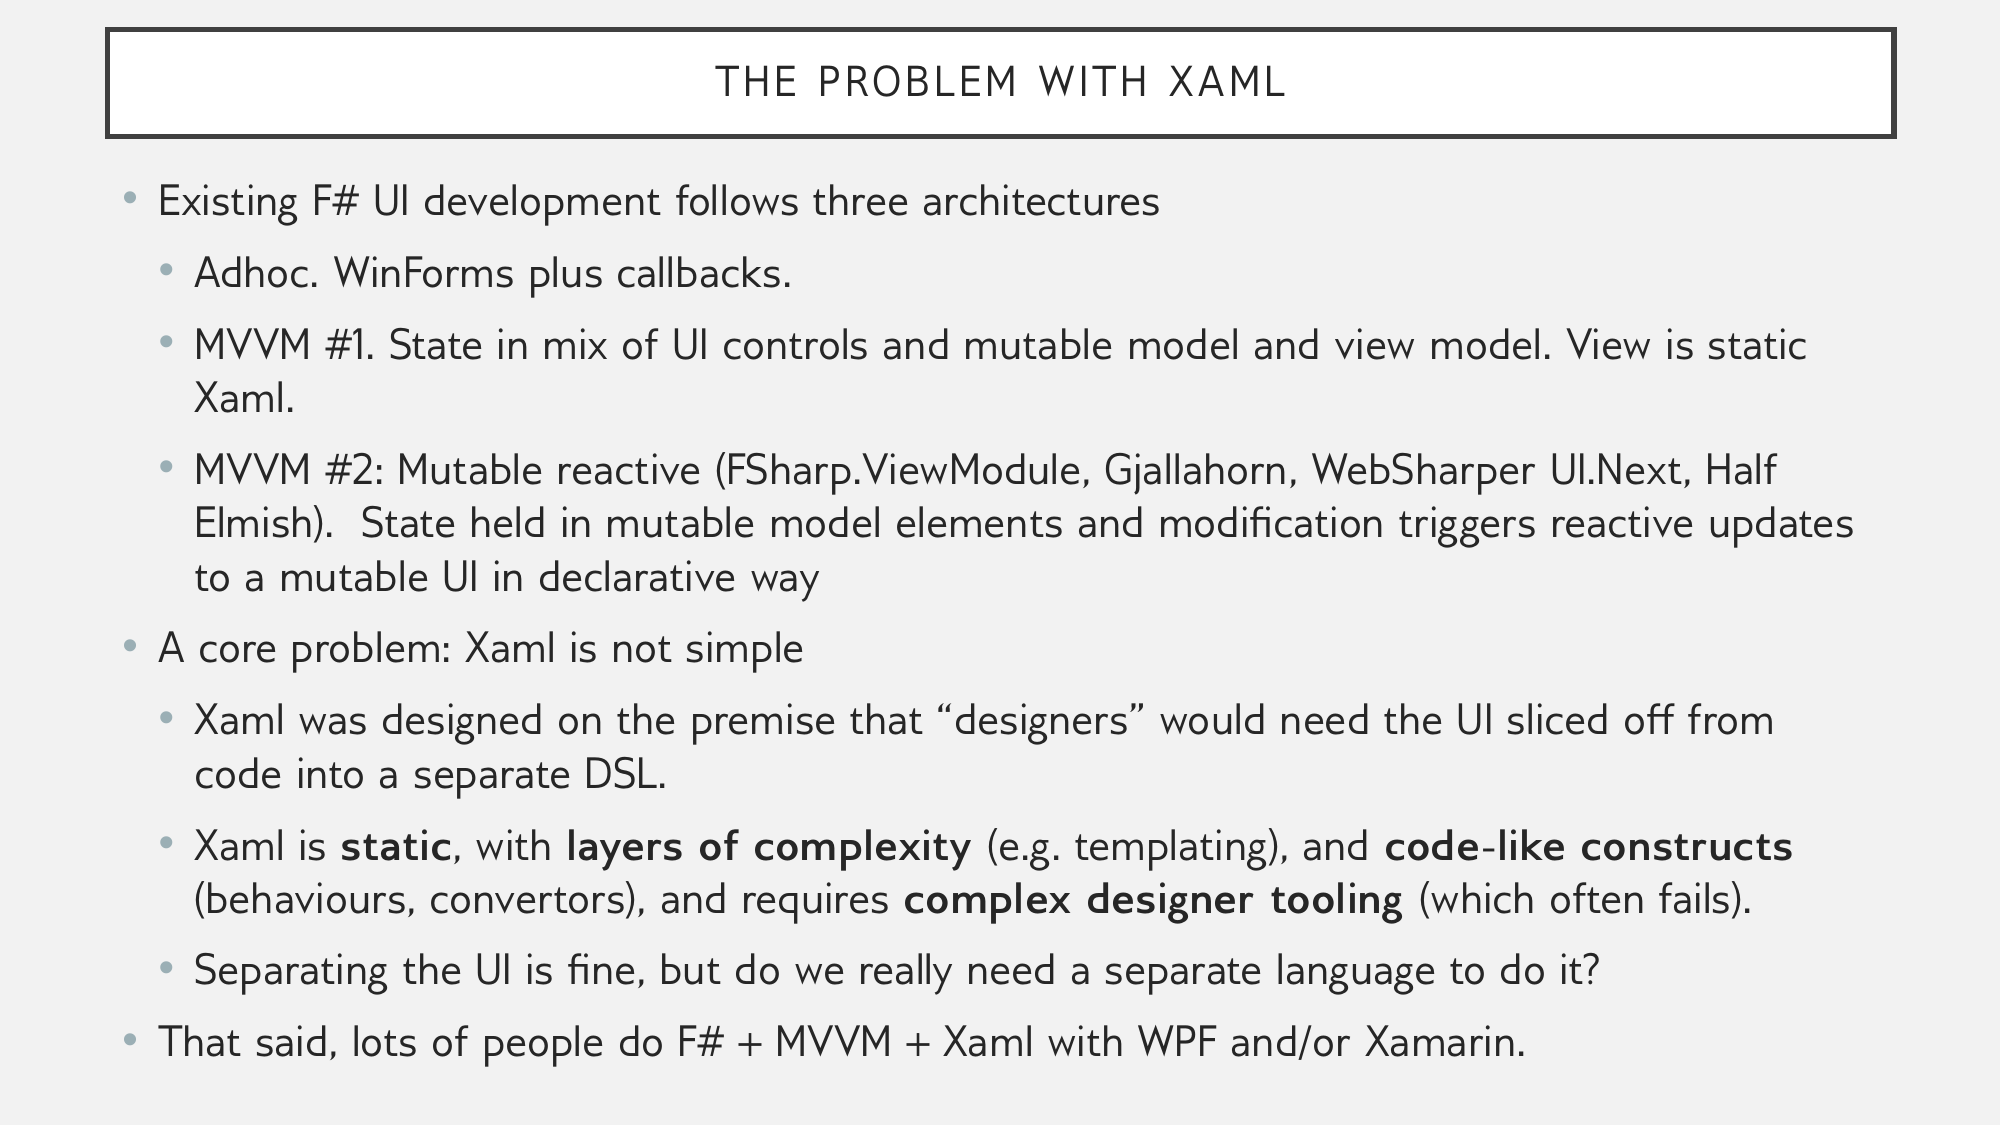

# THE PROBLEM WITH XAML
Existing F# UI development follows three architectures
Adhoc. WinForms plus callbacks.
MVVM #1. State in mix of UI controls and mutable model and view model. View is static Xaml.
MVVM #2: Mutable reactive (FSharp.ViewModule, Gjallahorn, WebSharper UI.Next, Half Elmish).  State held in mutable model elements and modification triggers reactive updates to a mutable UI in declarative way
A core problem: Xaml is not simple
Xaml was designed on the premise that “designers” would need the UI sliced off from code into a separate DSL.
Xaml is static, with layers of complexity (e.g. templating), and code-like constructs (behaviours, convertors), and requires complex designer tooling (which often fails).
Separating the UI is fine, but do we really need a separate language to do it?
That said, lots of people do F# + MVVM + Xaml with WPF and/or Xamarin.